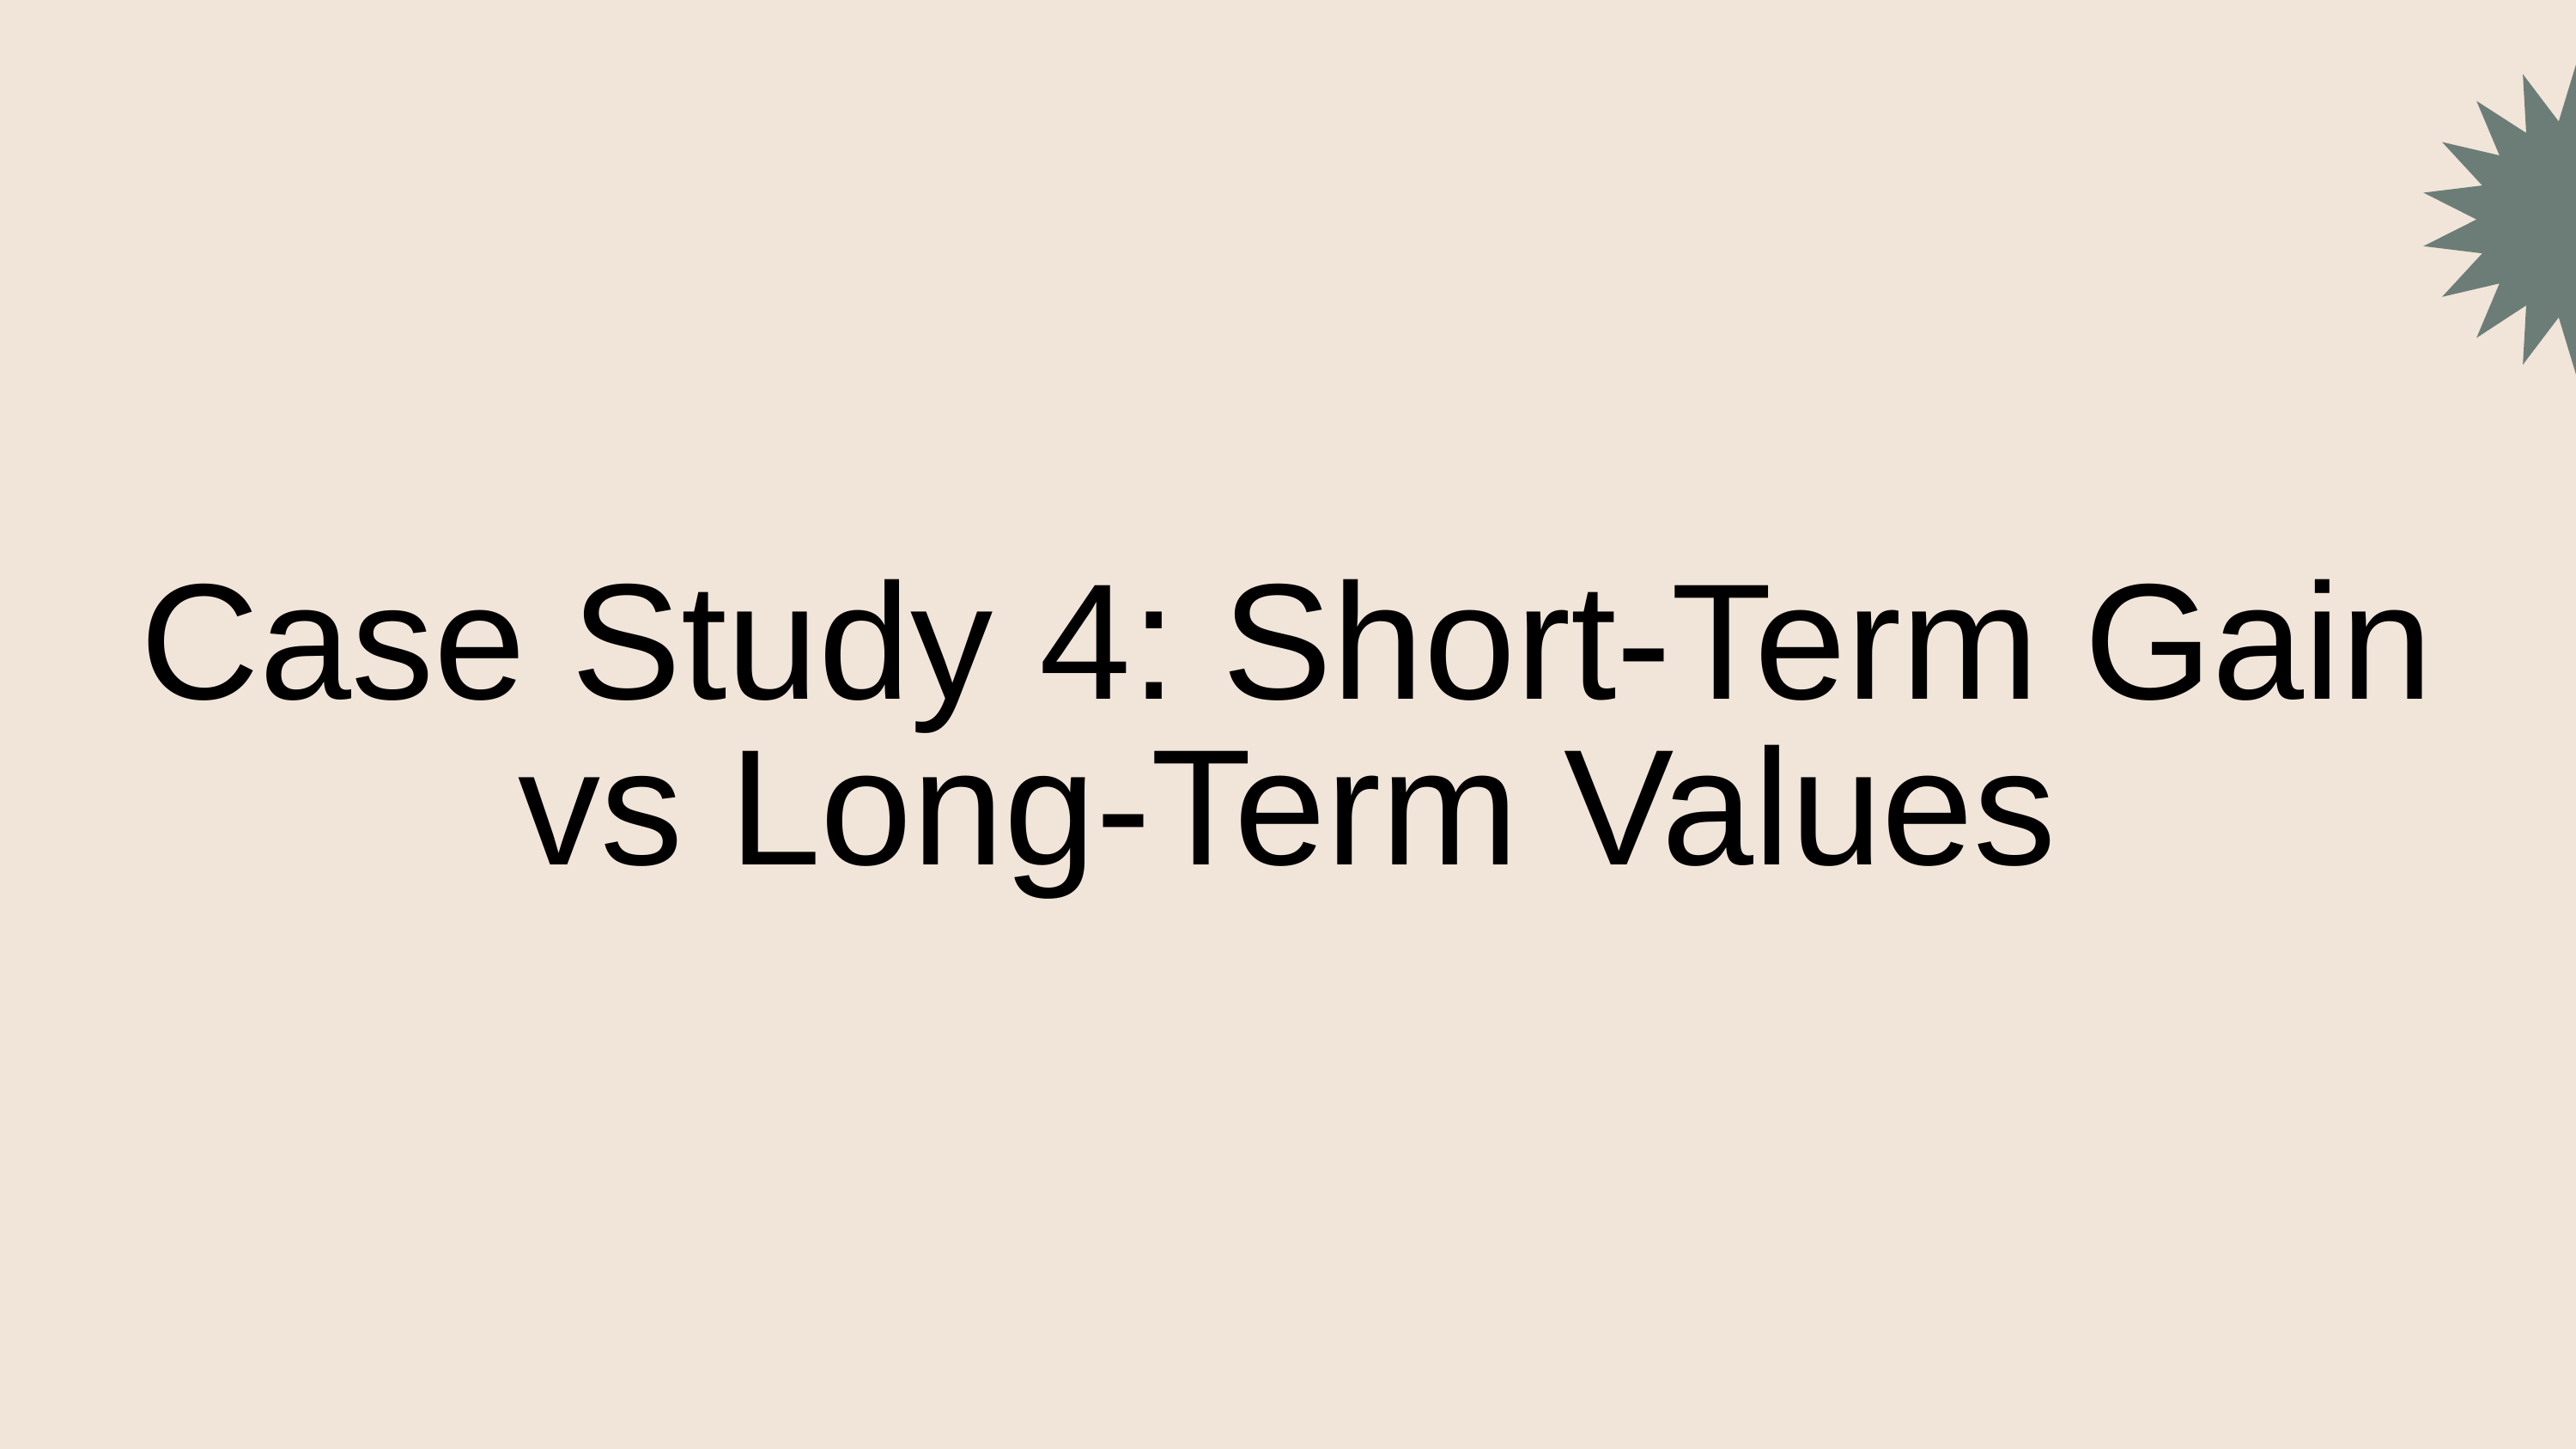

Case Study 4: Short-Term Gain vs Long-Term Values